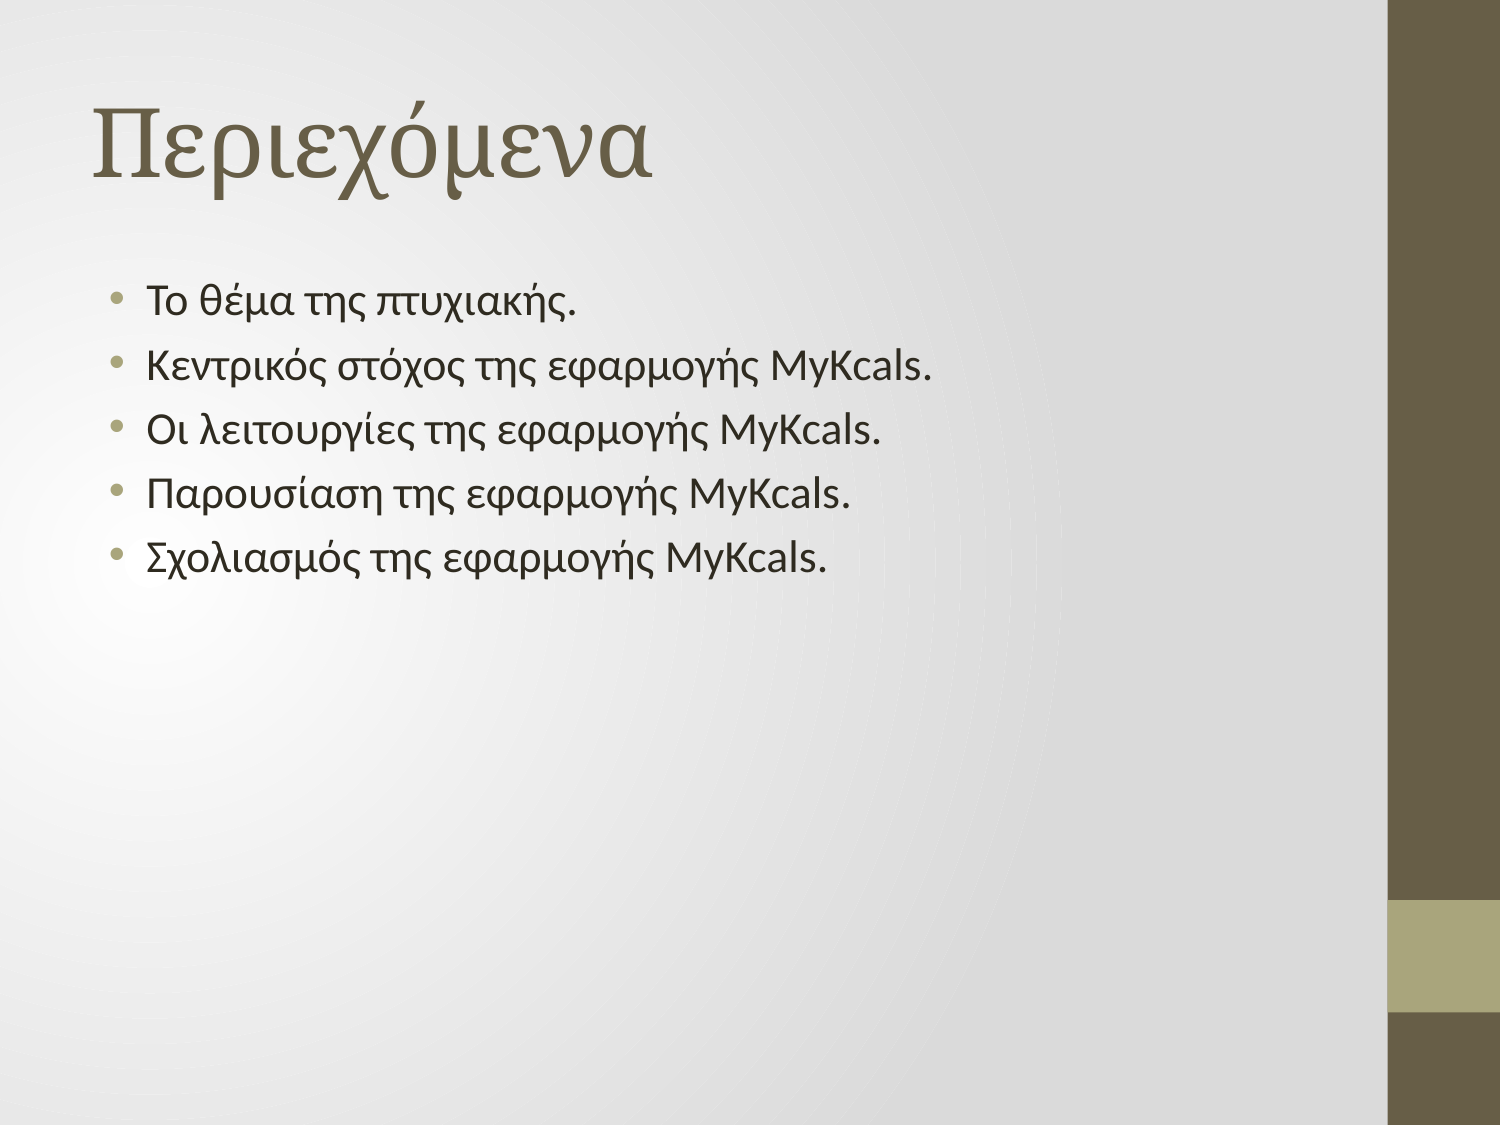

# Περιεχόμενα
Το θέμα της πτυχιακής.
Κεντρικός στόχος της εφαρμογής MyKcals.
Οι λειτουργίες της εφαρμογής MyKcals.
Παρουσίαση της εφαρμογής MyKcals.
Σχολιασμός της εφαρμογής MyKcals.